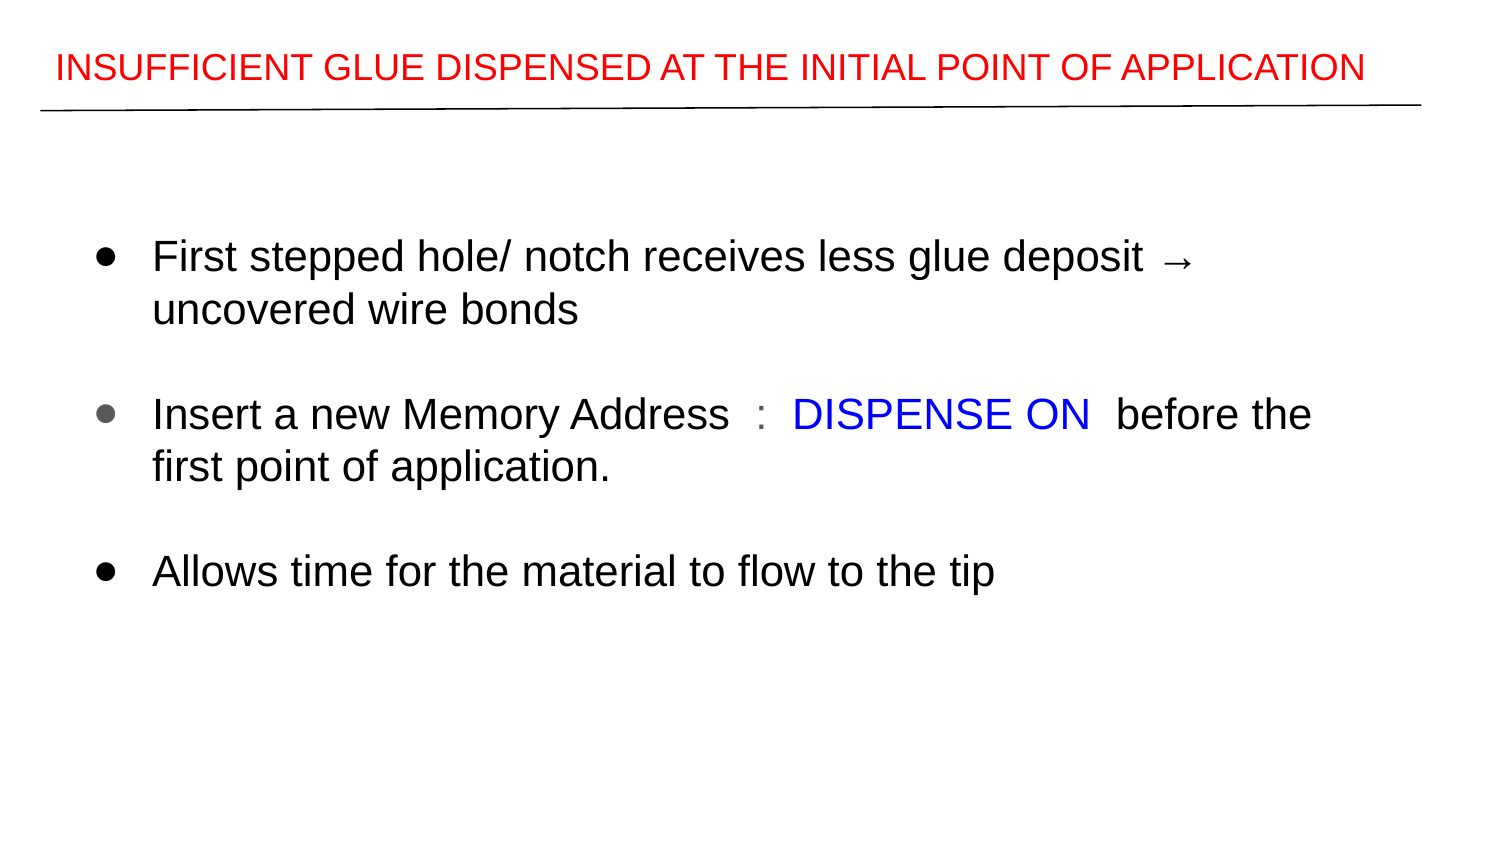

INSUFFICIENT GLUE DISPENSED AT THE INITIAL POINT OF APPLICATION
First stepped hole/ notch receives less glue deposit → uncovered wire bonds

Insert a new Memory Address  :  DISPENSE ON  before the first point of application.

Allows time for the material to flow to the tip